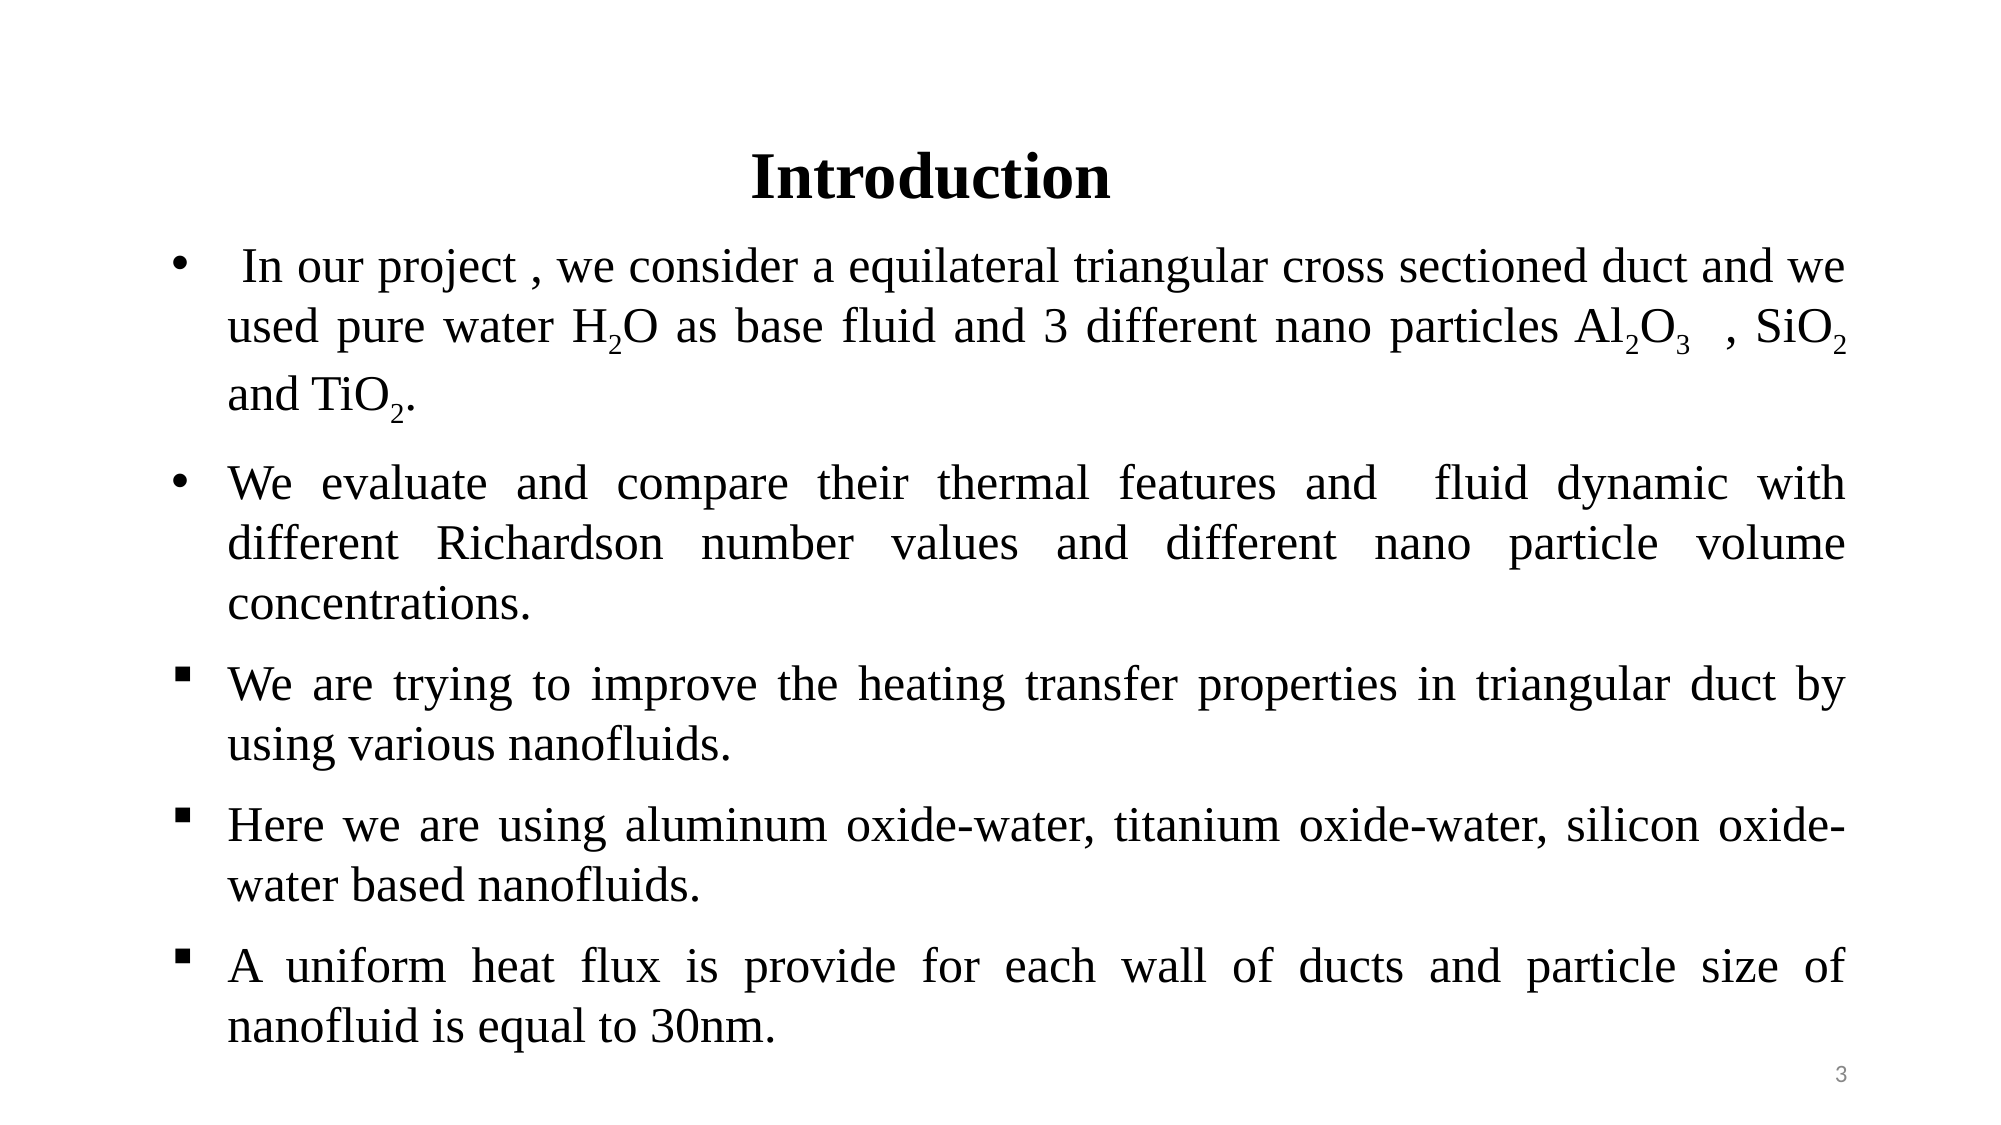

# Introduction
 In our project , we consider a equilateral triangular cross sectioned duct and we used pure water H2O as base fluid and 3 different nano particles Al2O3  , SiO2 and TiO2.
We evaluate and compare their thermal features and  fluid dynamic with different Richardson number values and different nano particle volume concentrations.
We are trying to improve the heating transfer properties in triangular duct by using various nanofluids.
Here we are using aluminum oxide-water, titanium oxide-water, silicon oxide-water based nanofluids.
A uniform heat flux is provide for each wall of ducts and particle size of nanofluid is equal to 30nm.
3